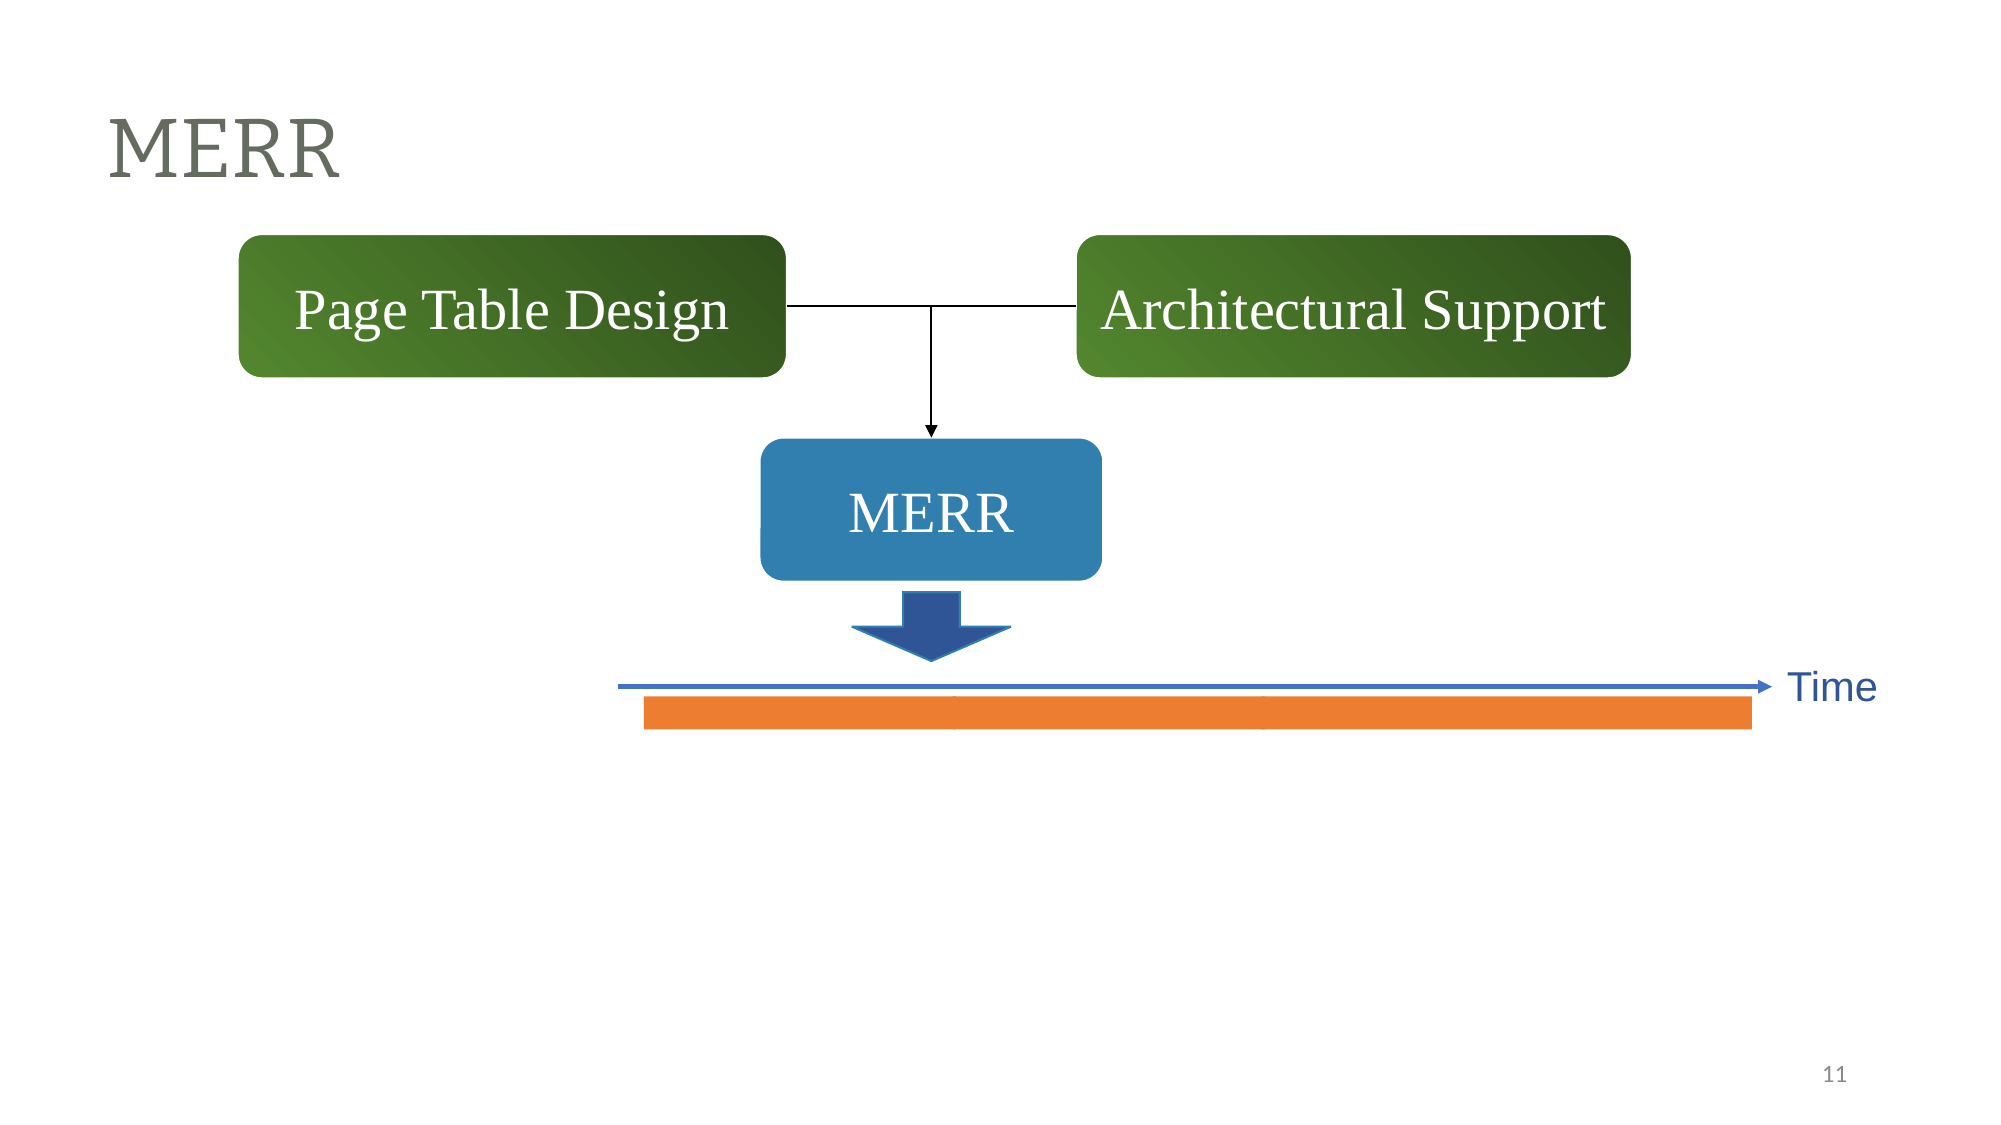

# MERR
Page Table Design
Architectural Support
MERR

Time

11